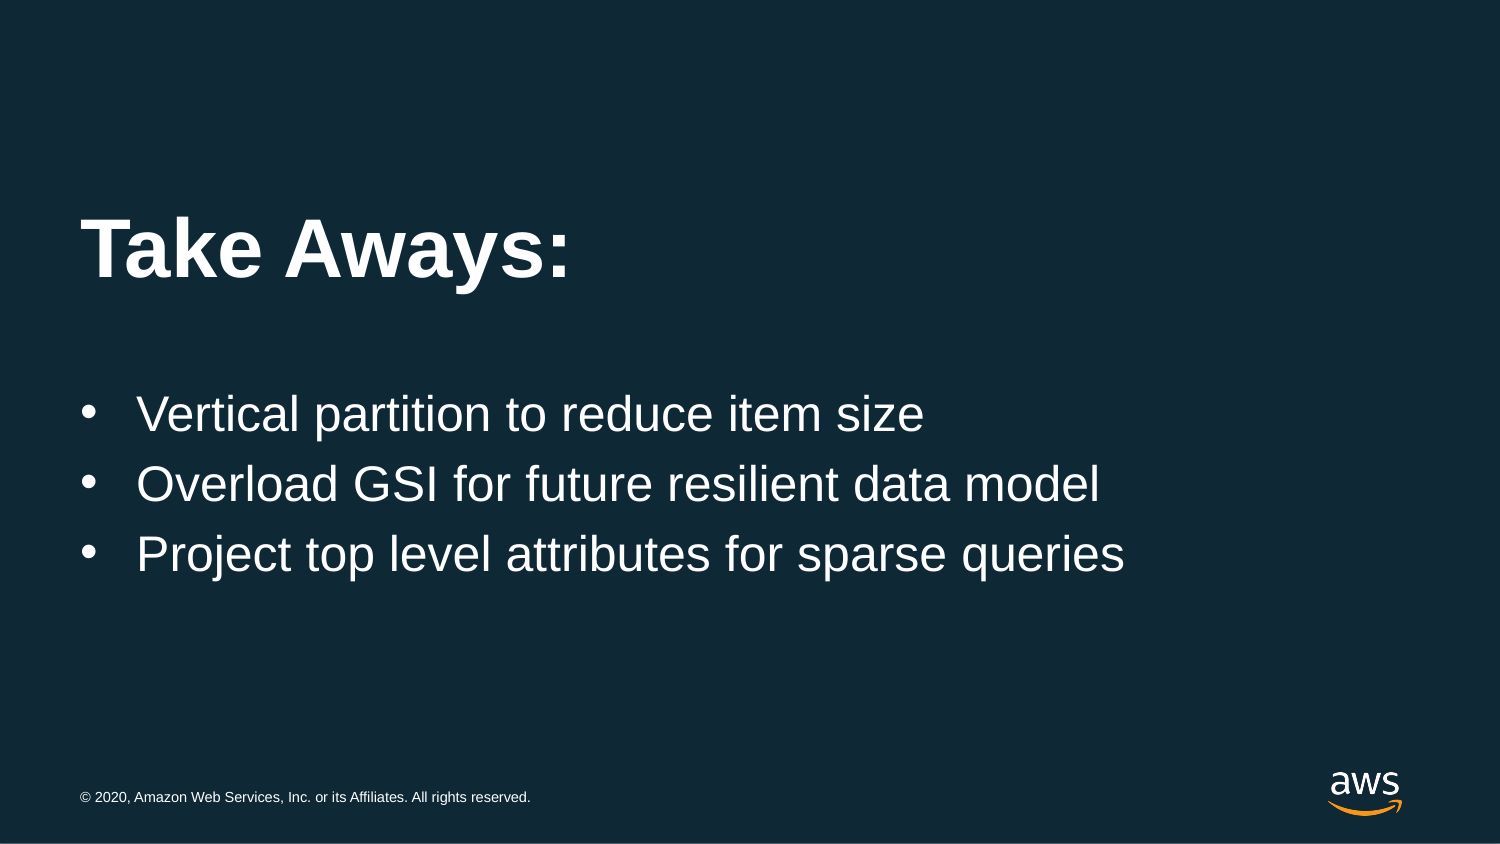

# Take Aways:
Vertical partition to reduce item size
Overload GSI for future resilient data model
Project top level attributes for sparse queries